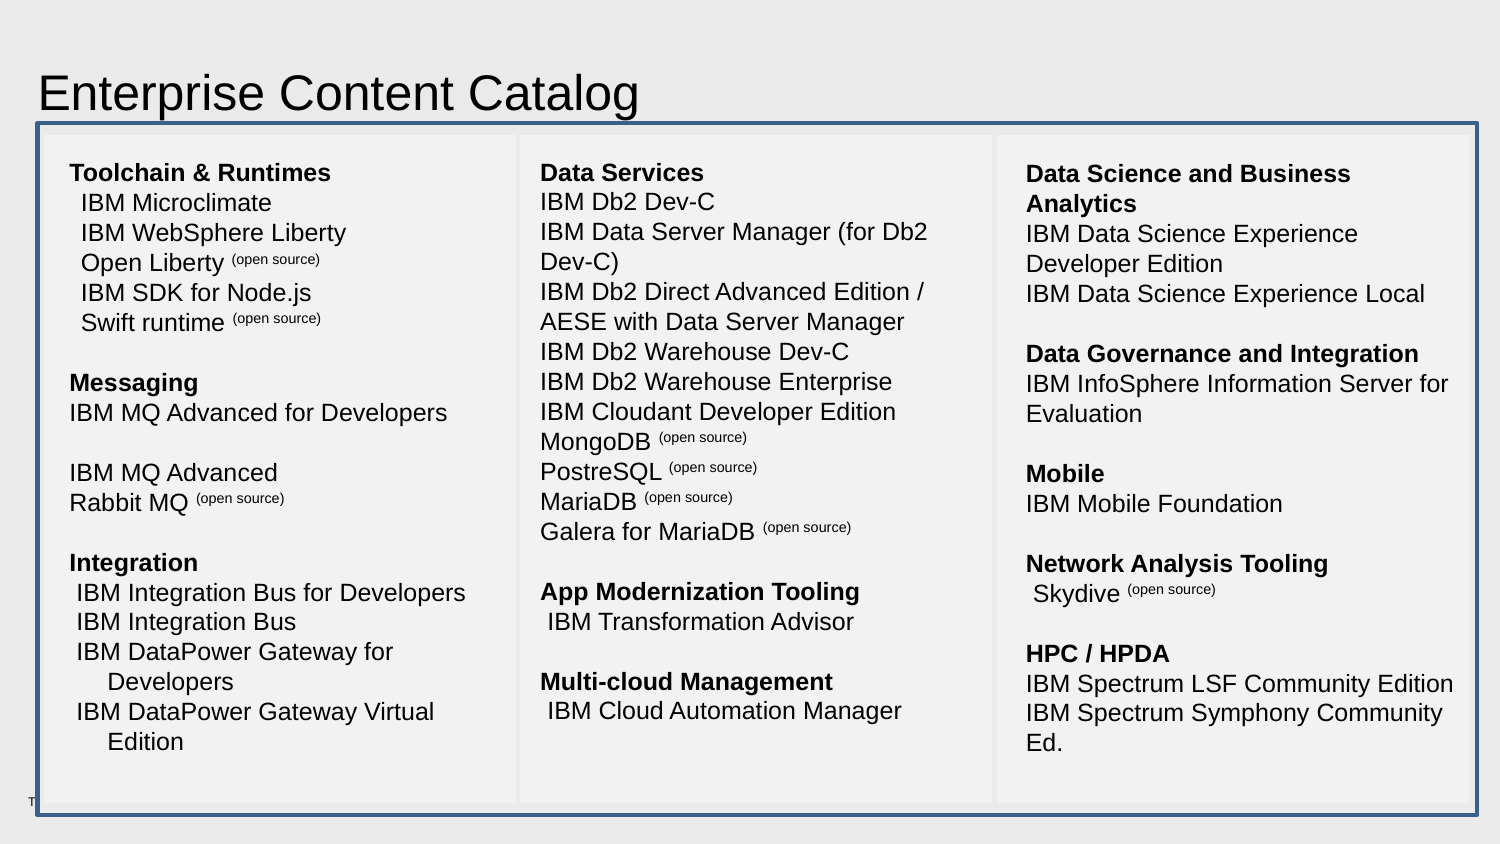

# Enterprise Content Catalog

Data Services
IBM Db2 Dev-C
IBM Data Server Manager (for Db2 Dev-C)
IBM Db2 Direct Advanced Edition / AESE with Data Server Manager
IBM Db2 Warehouse Dev-C
IBM Db2 Warehouse Enterprise
IBM Cloudant Developer Edition
MongoDB (open source)
PostreSQL (open source)
MariaDB (open source)
Galera for MariaDB (open source)

App Modernization Tooling
 IBM Transformation Advisor

Multi-cloud Management
 IBM Cloud Automation Manager

Toolchain & Runtimes
IBM Microclimate
IBM WebSphere Liberty
Open Liberty (open source)
IBM SDK for Node.js
Swift runtime (open source)

Messaging
IBM MQ Advanced for Developers
IBM MQ Advanced
Rabbit MQ (open source)

Integration
 IBM Integration Bus for Developers
 IBM Integration Bus
 IBM DataPower Gateway for Developers
 IBM DataPower Gateway Virtual Edition
Data Science and Business Analytics
IBM Data Science Experience Developer Edition
IBM Data Science Experience Local

Data Governance and Integration
IBM InfoSphere Information Server for Evaluation

Mobile
IBM Mobile Foundation

Network Analysis Tooling
 Skydive (open source)

HPC / HPDA
IBM Spectrum LSF Community Edition
IBM Spectrum Symphony Community Ed.
+
Think 2018 / DOC ID / Month XX, 2018 / © 2018 IBM Corporation
18
18
18